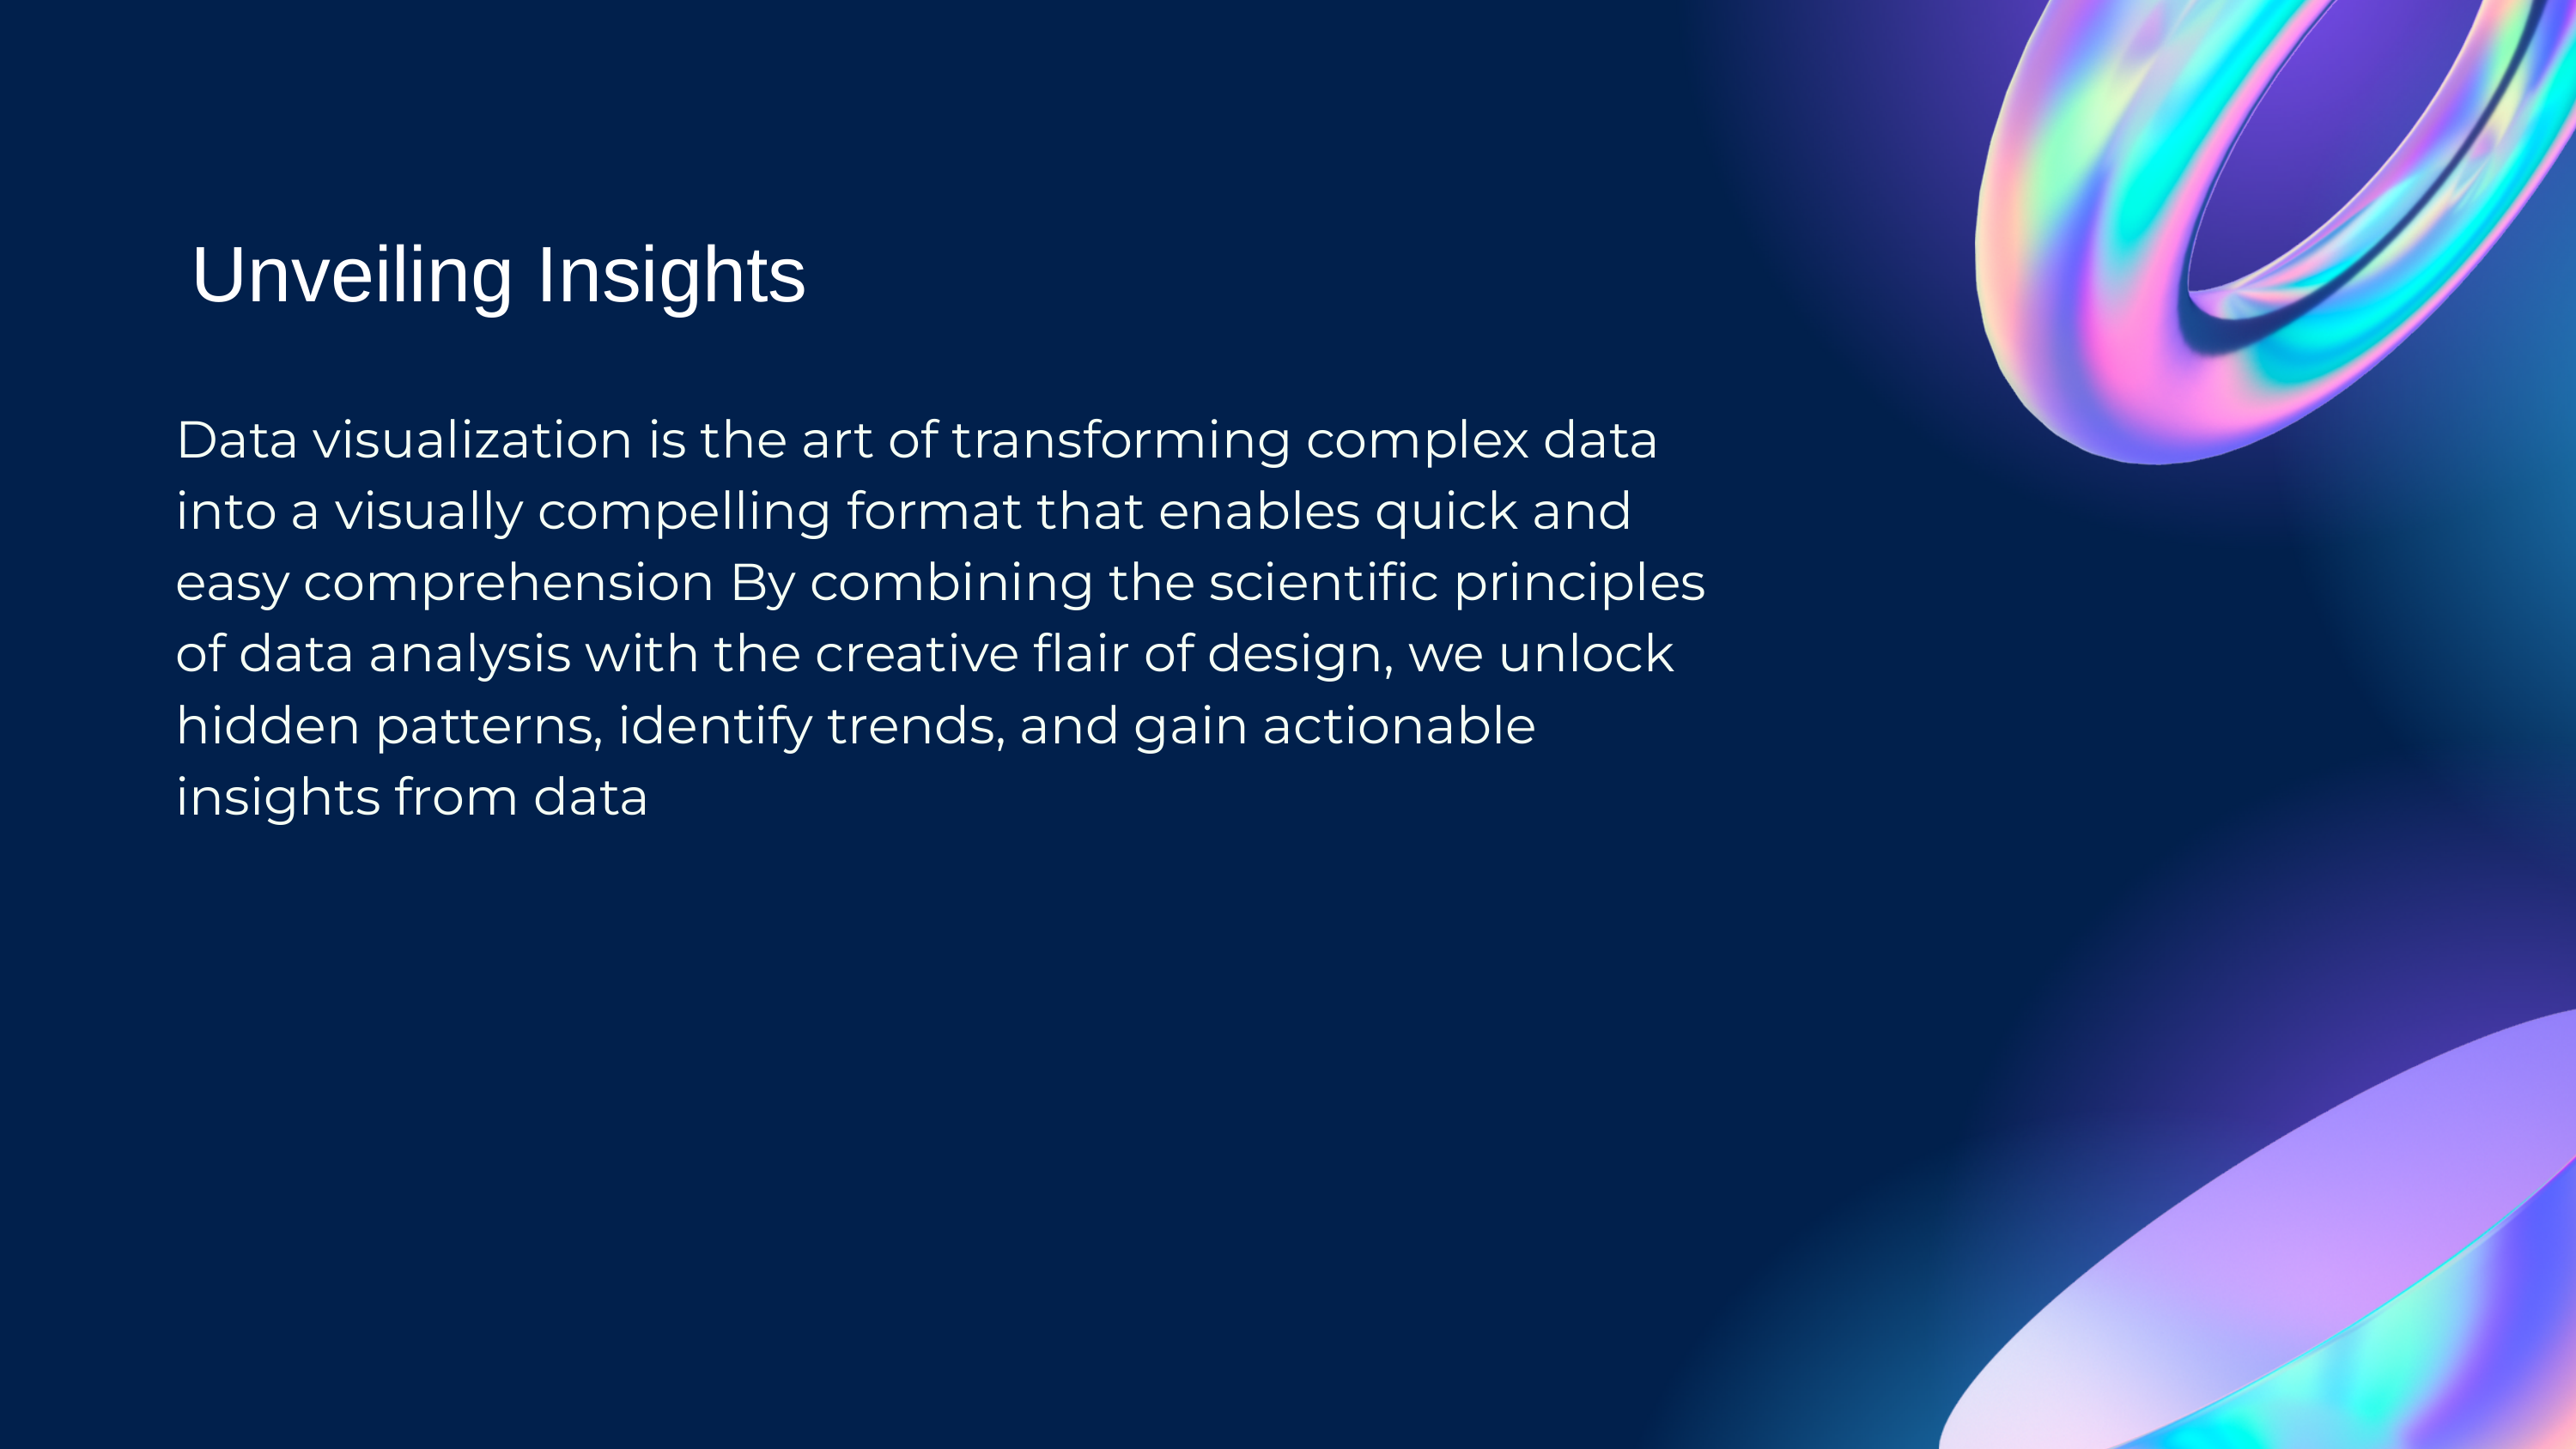

Unveiling Insights
Data visualization is the art of transforming complex data into a visually compelling format that enables quick and easy comprehension By combining the scientific principles of data analysis with the creative flair of design, we unlock hidden patterns, identify trends, and gain actionable insights from data